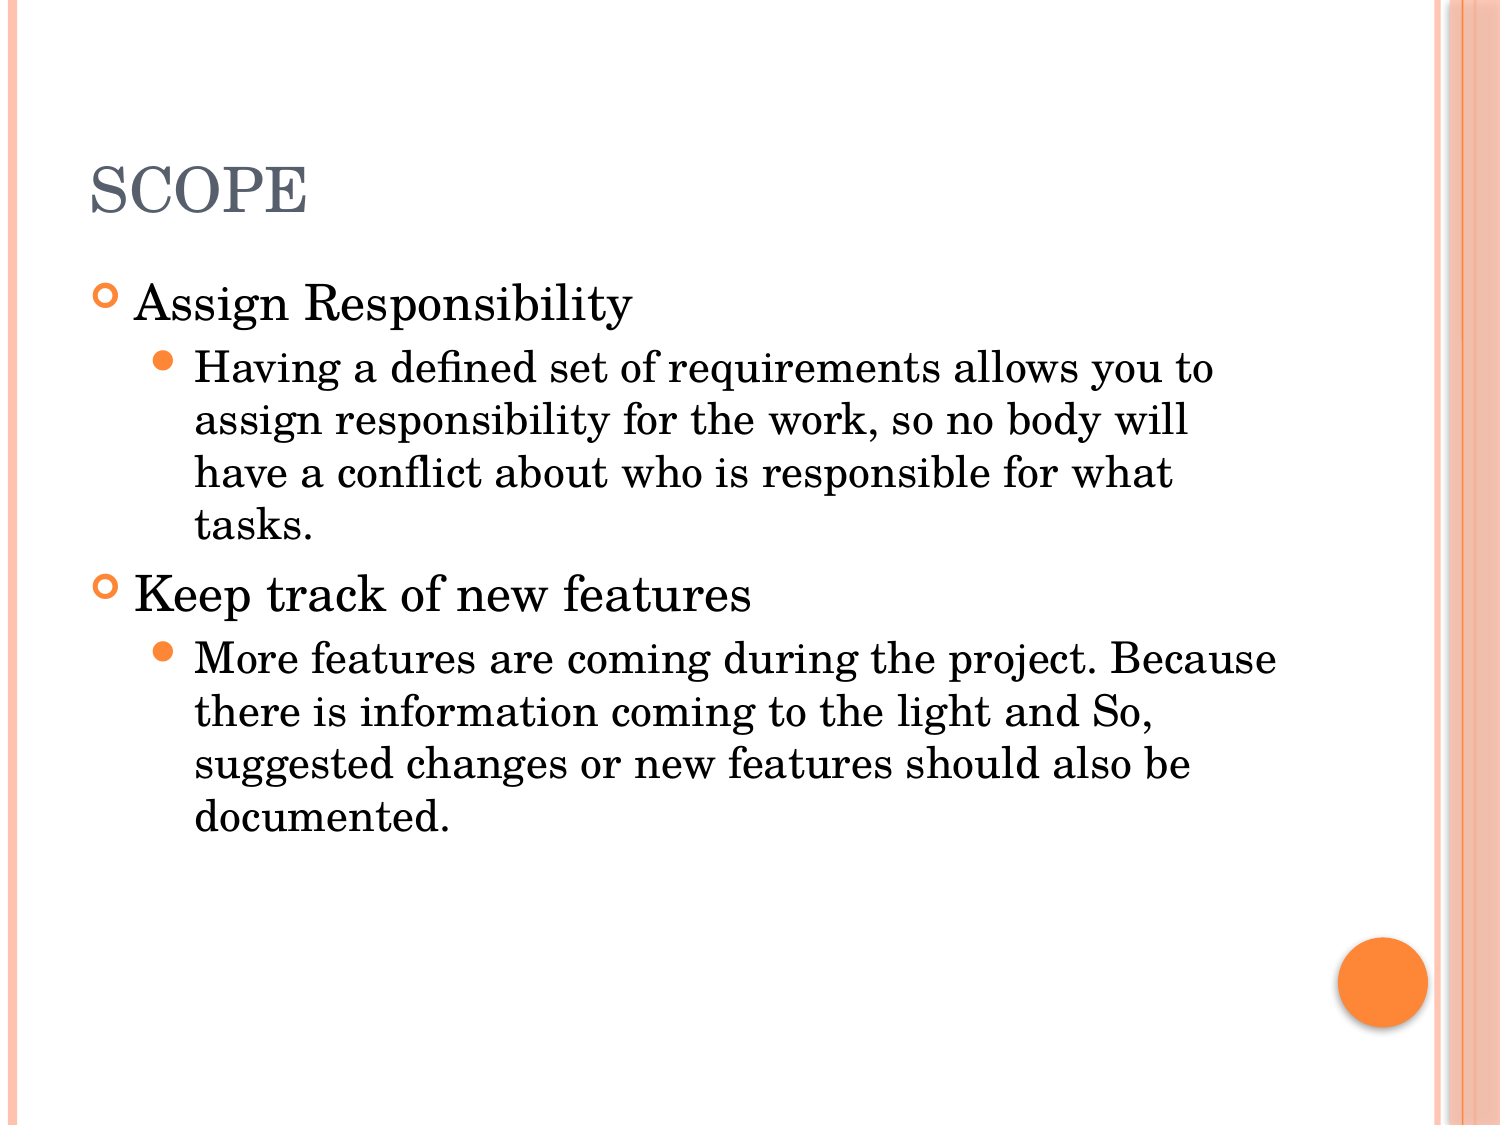

# SCOPE
Assign Responsibility
Having a defined set of requirements allows you to assign responsibility for the work, so no body will have a conflict about who is responsible for what tasks.
Keep track of new features
More features are coming during the project. Because there is information coming to the light and So, suggested changes or new features should also be documented.